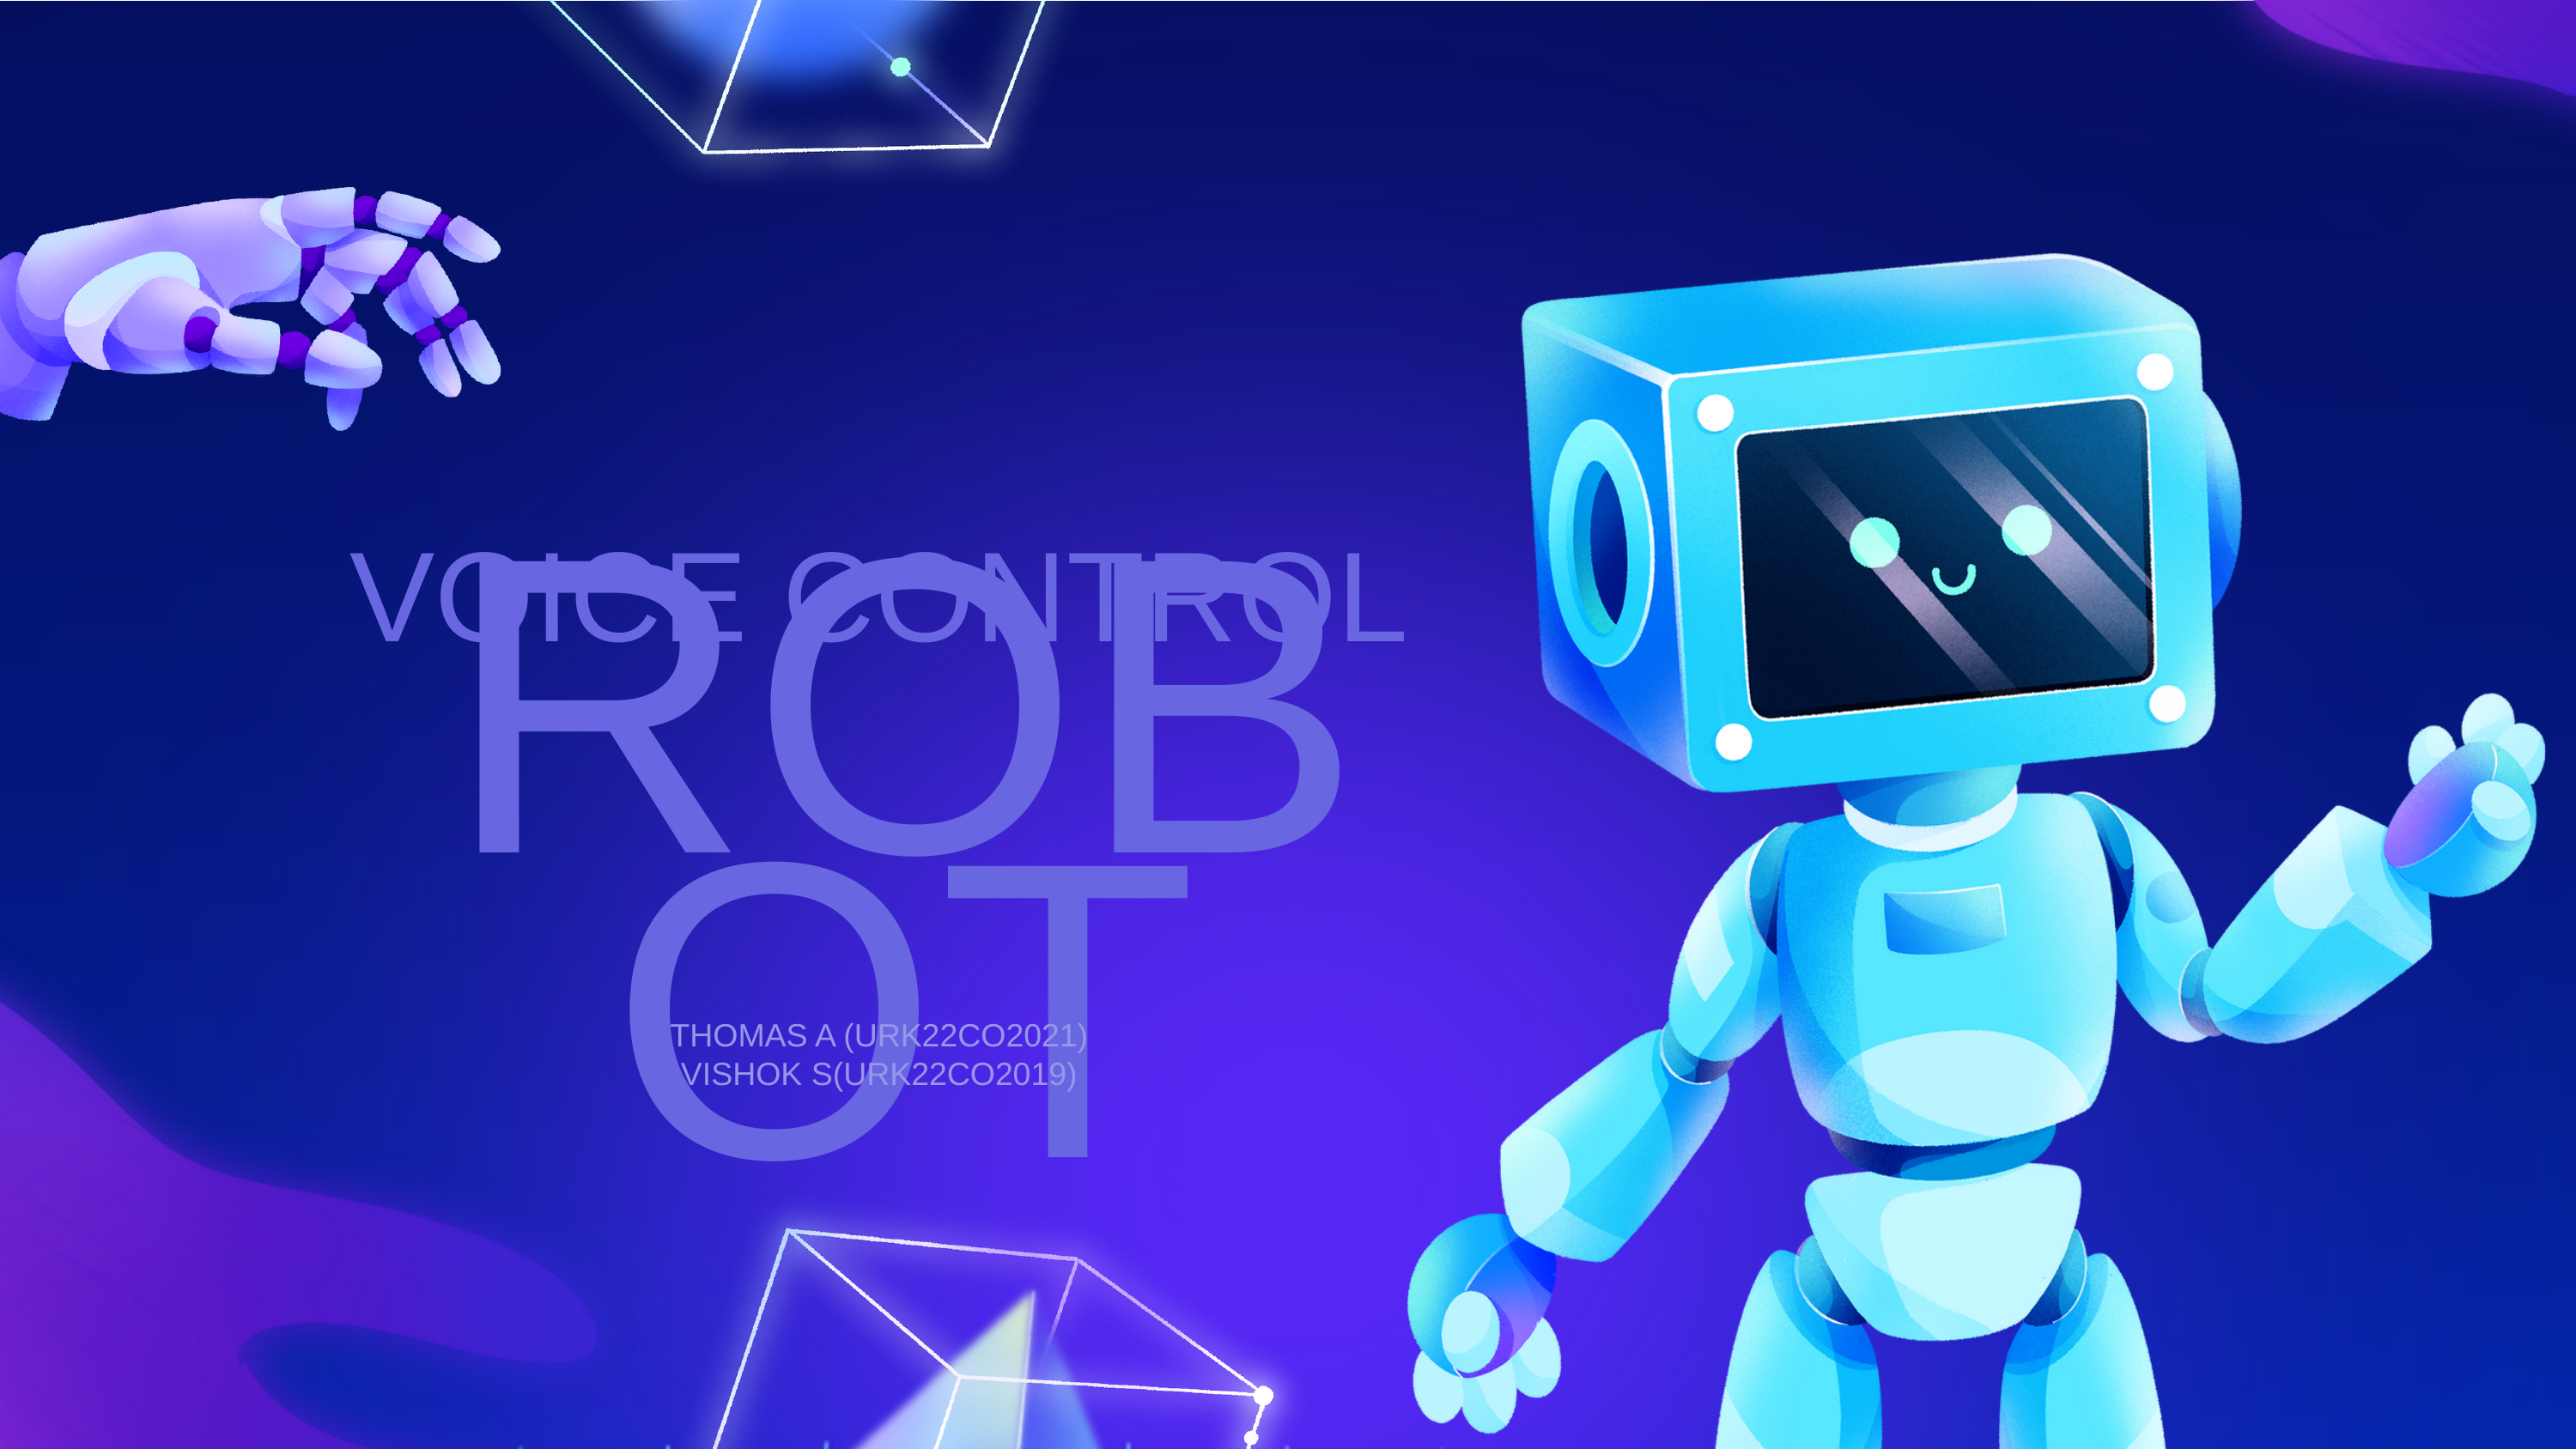

VOICE CONTROL
ROBOT

THOMAS A (URK22CO2021)
VISHOK S(URK22CO2019)